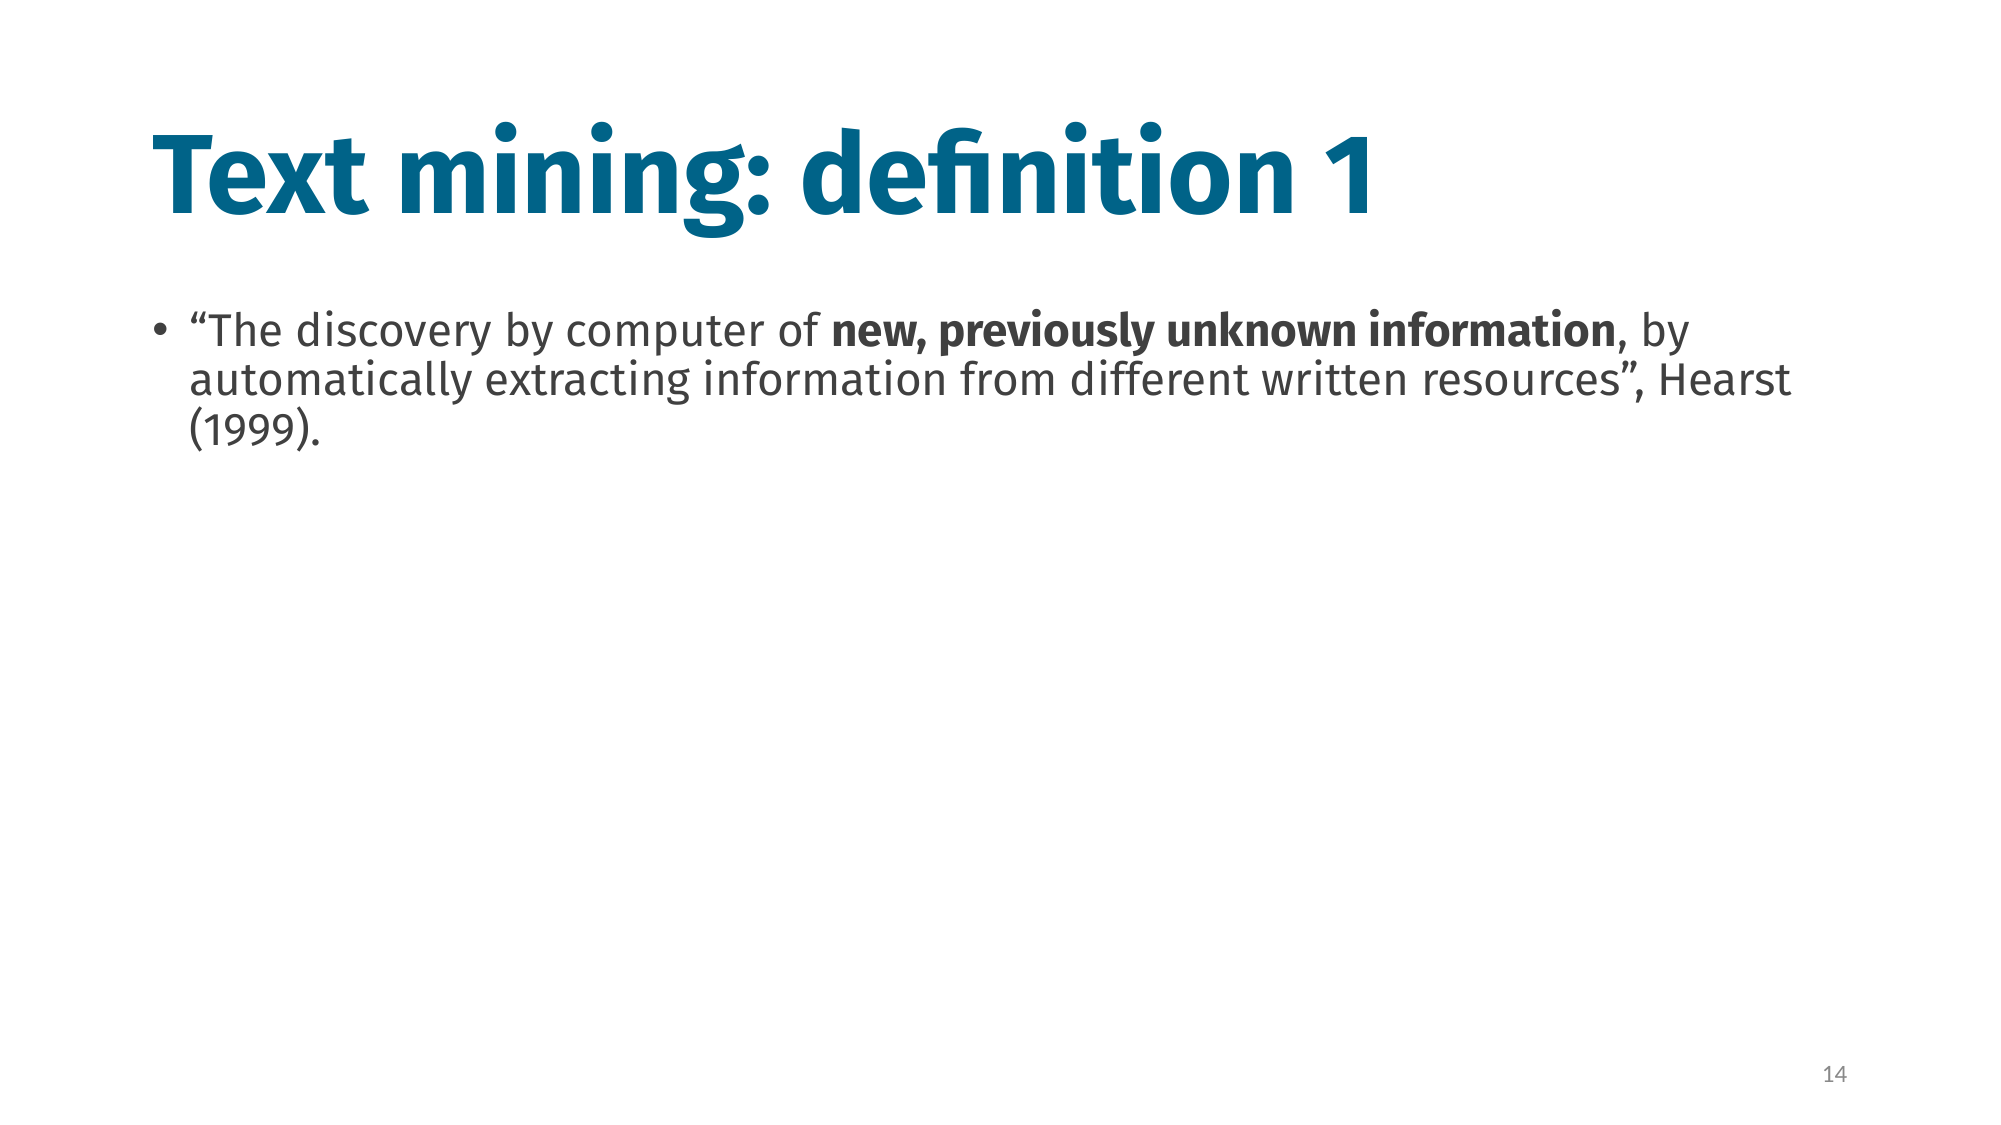

# Text mining: definition 1
“The discovery by computer of new, previously unknown information, by automatically extracting information from different written resources”, Hearst (1999).
14